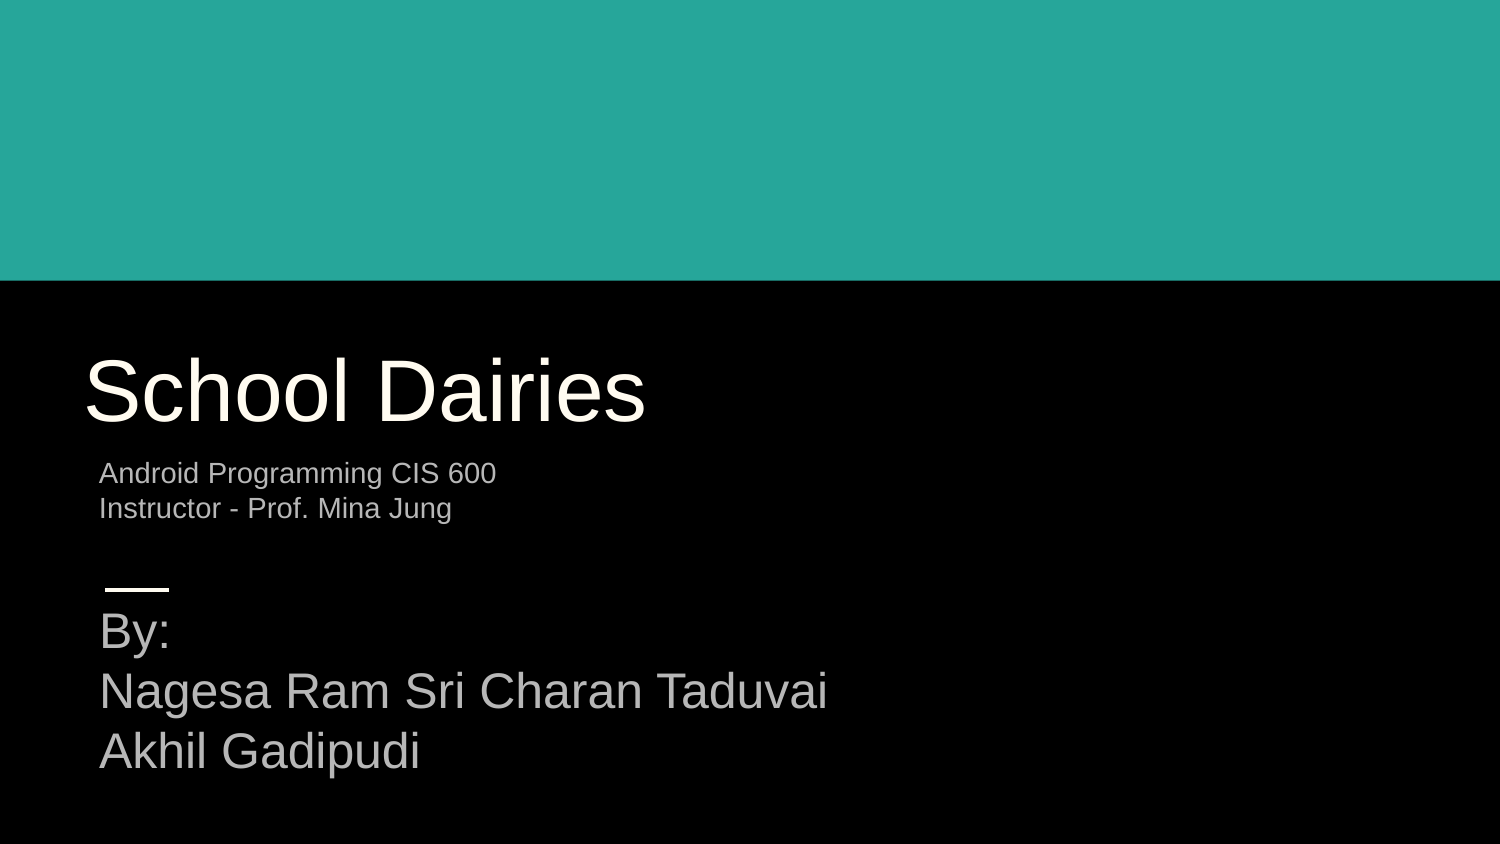

# School Dairies
Android Programming CIS 600
Instructor - Prof. Mina Jung
By:
Nagesa Ram Sri Charan Taduvai
Akhil Gadipudi